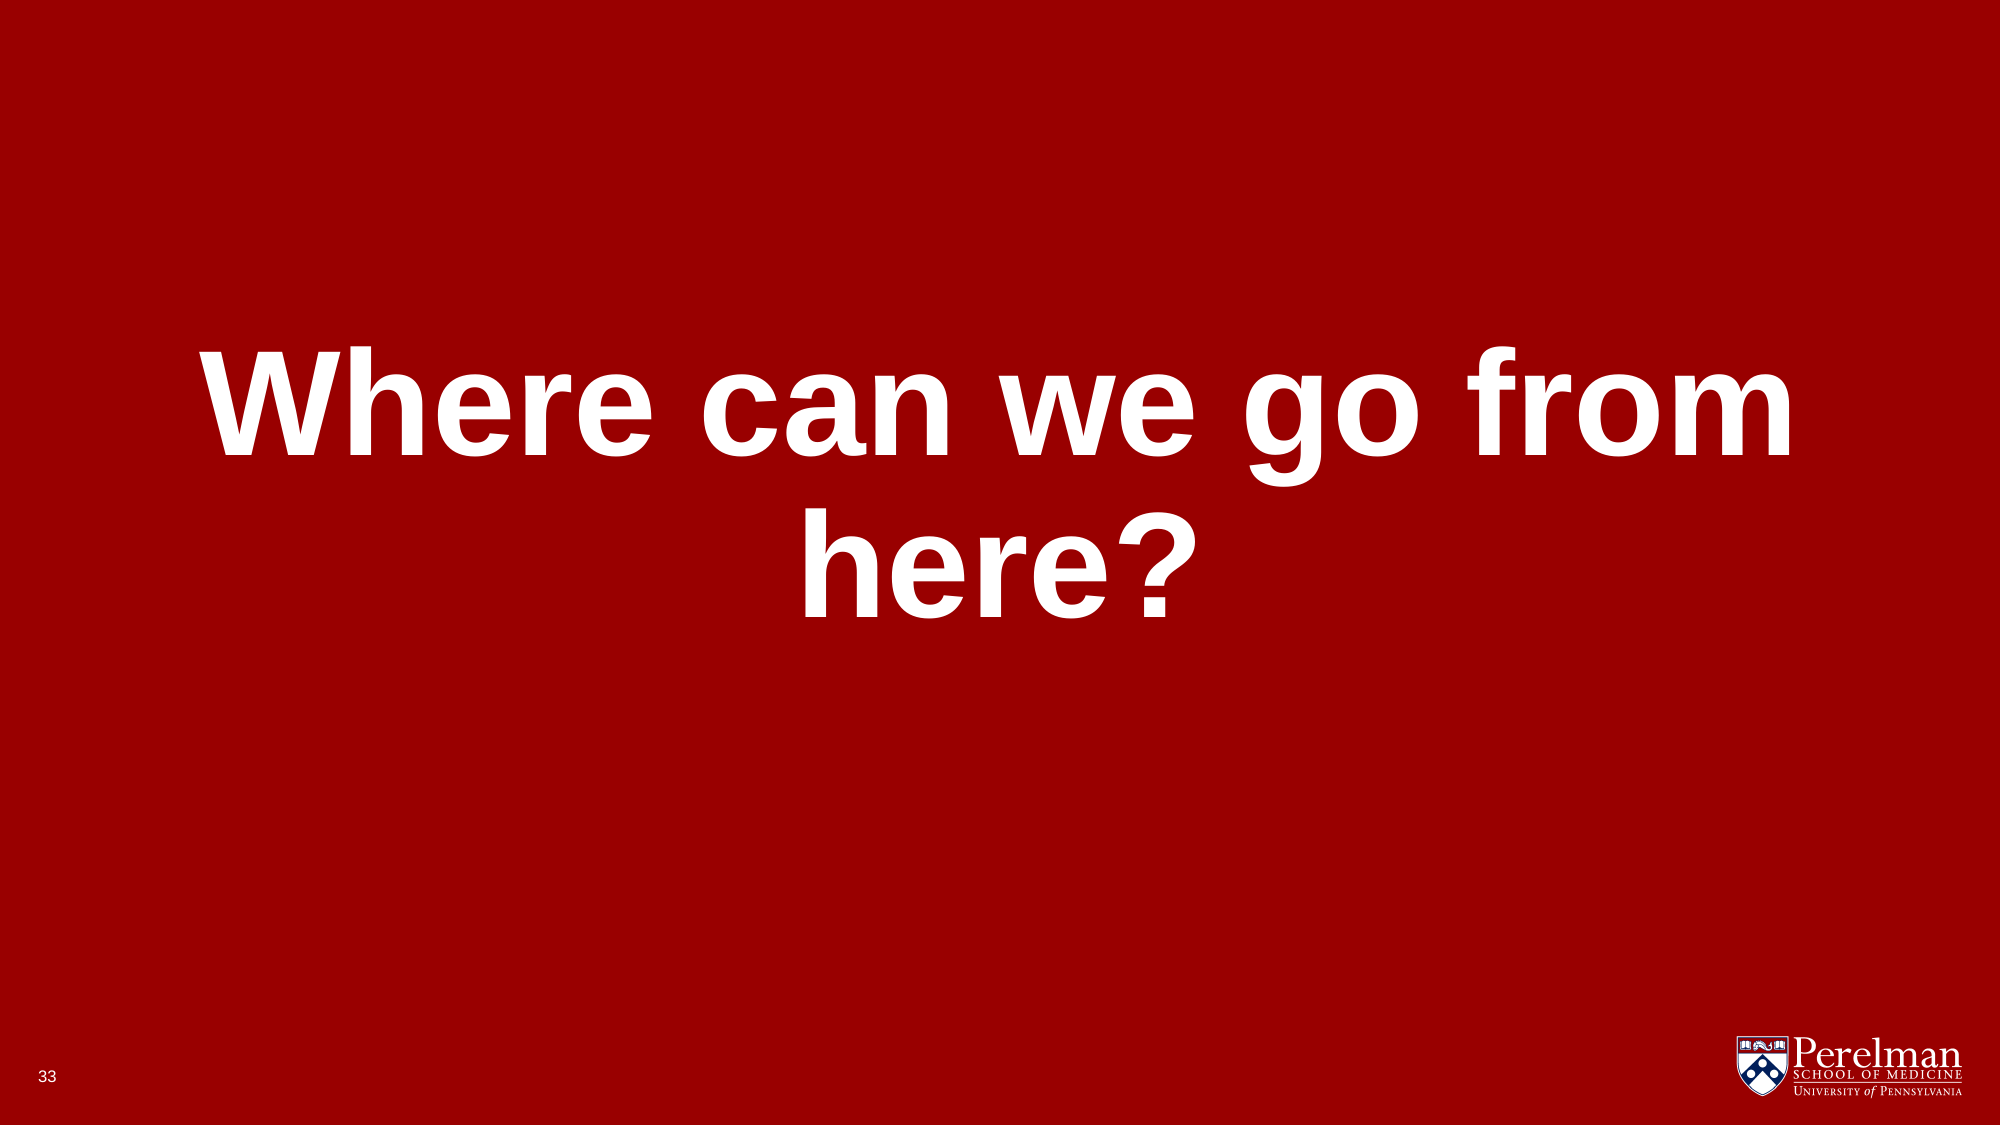

# Where can we go from here?

33